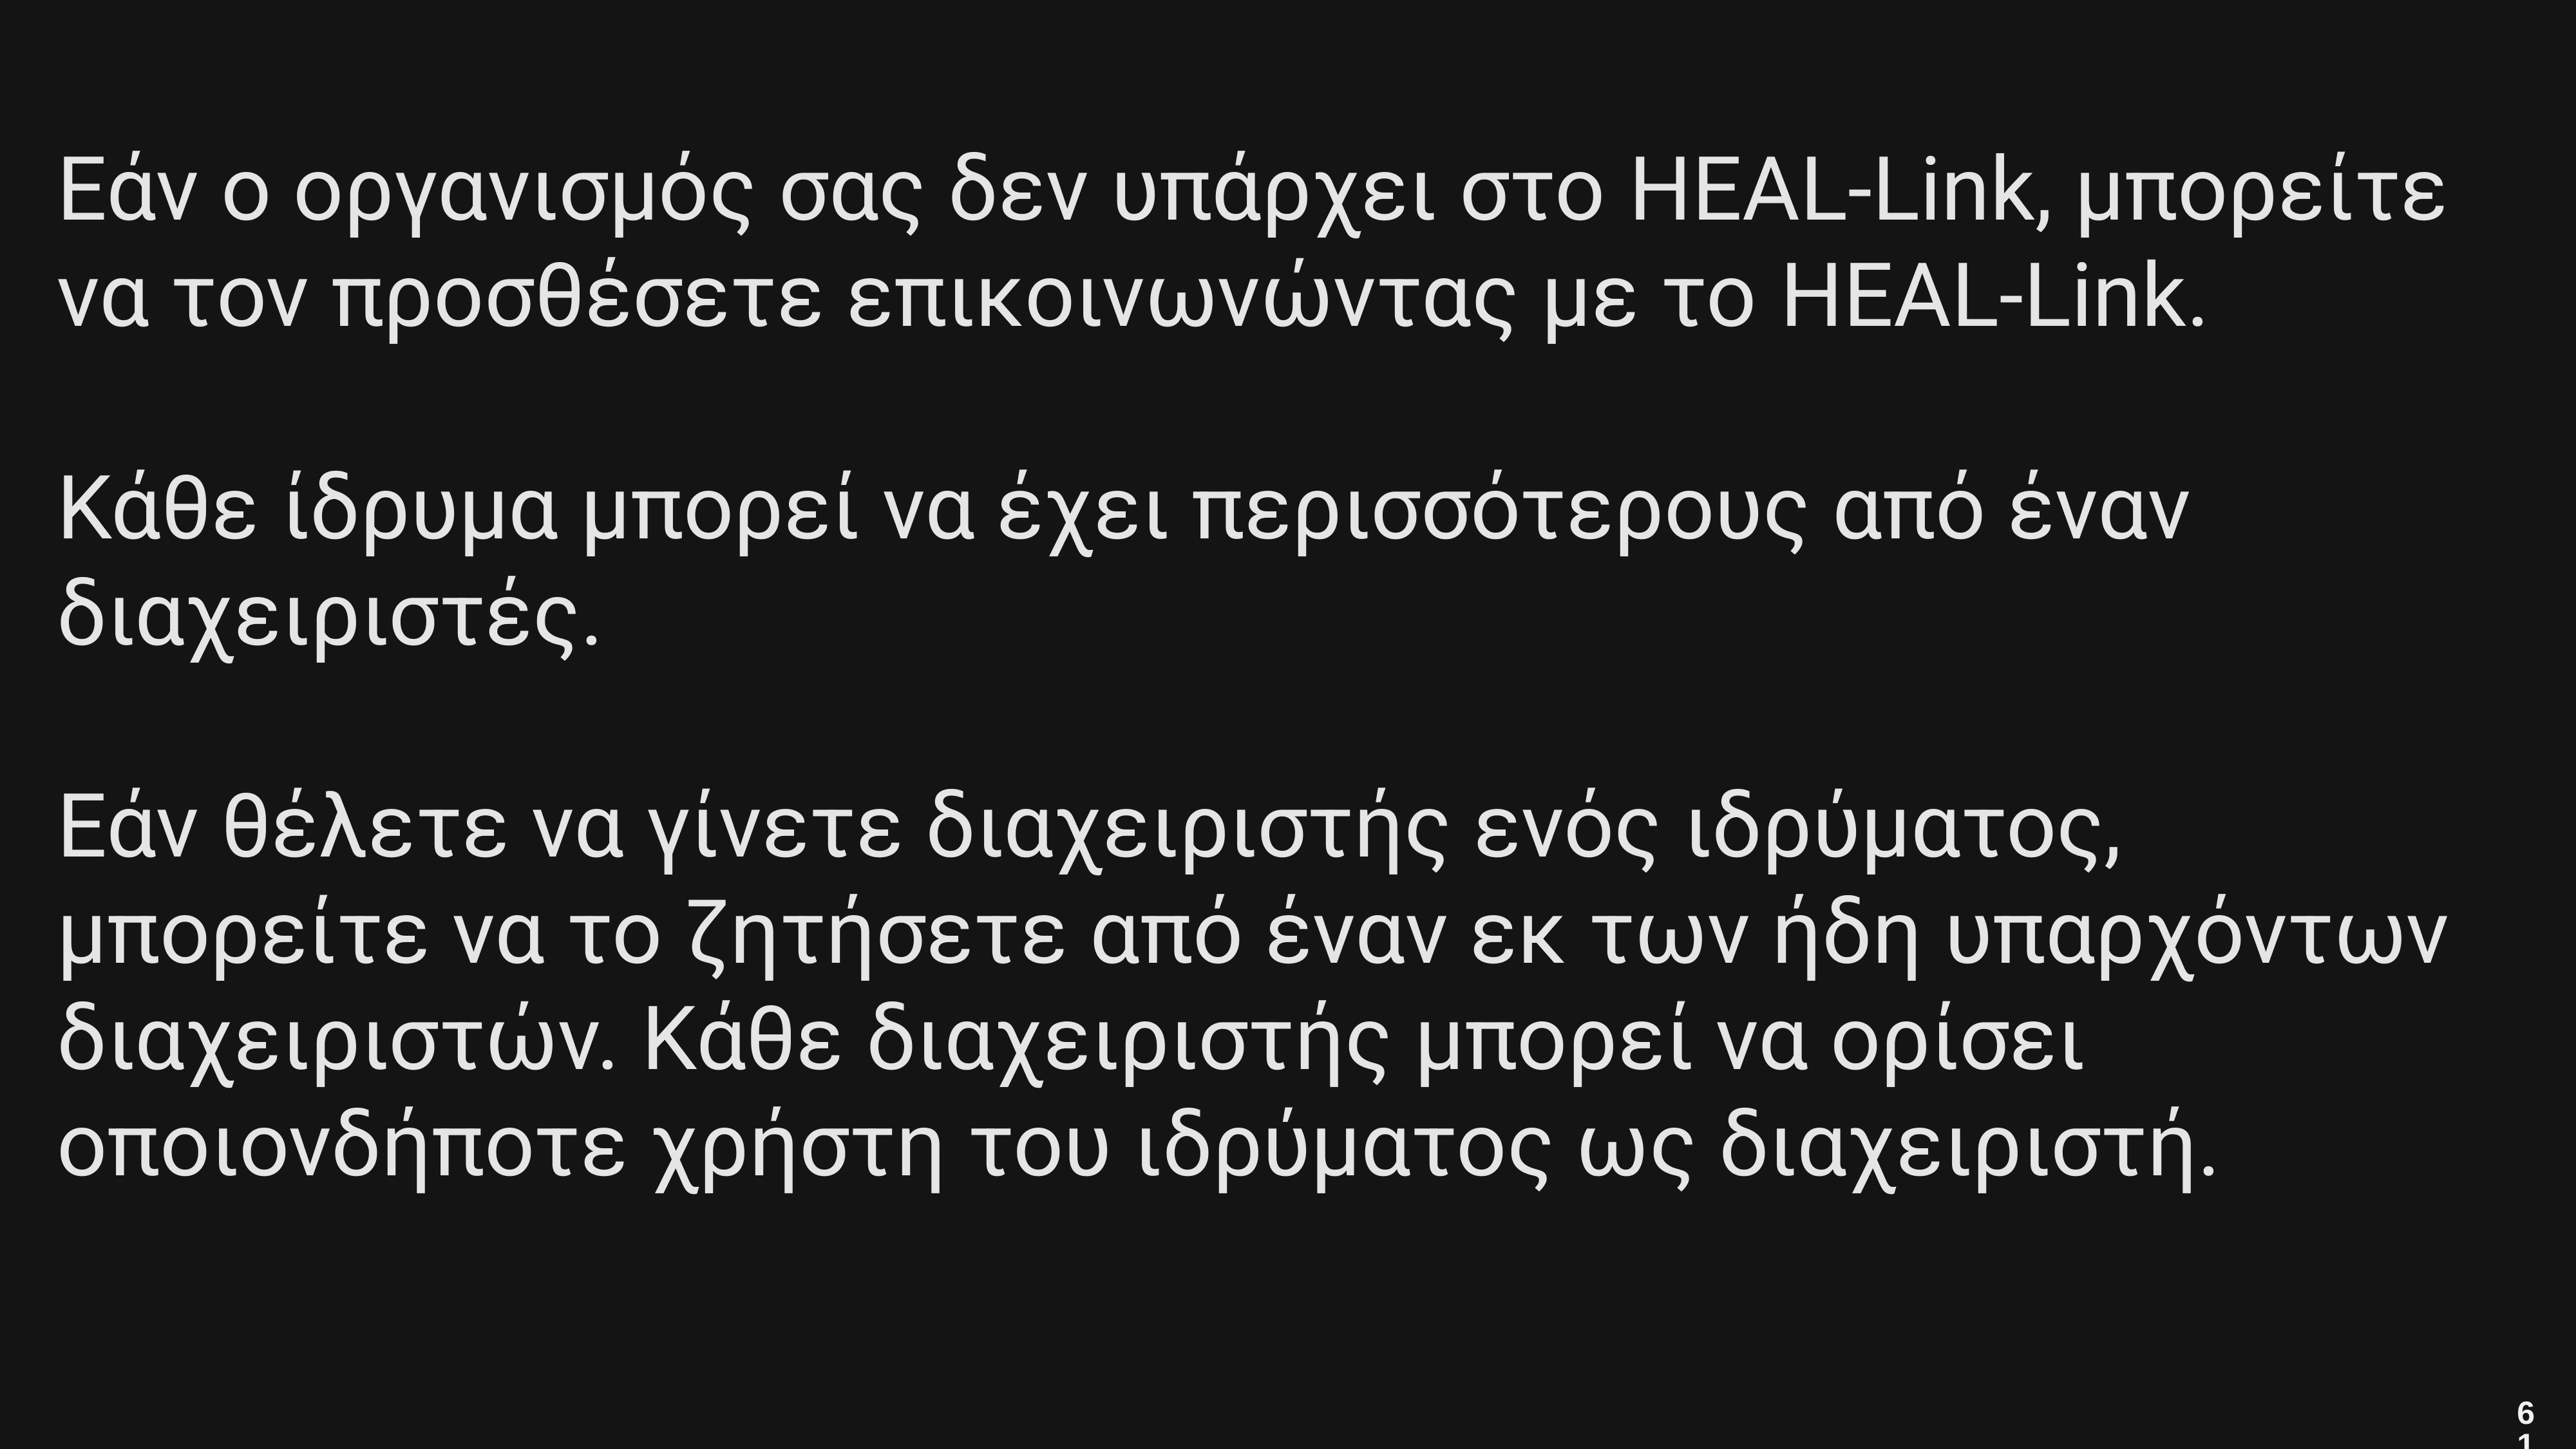

Εάν ο οργανισμός σας δεν υπάρχει στο HEAL-Link, μπορείτε να τον προσθέσετε επικοινωνώντας με το HEAL-Link.

Κάθε ίδρυμα μπορεί να έχει περισσότερους από έναν διαχειριστές.

Εάν θέλετε να γίνετε διαχειριστής ενός ιδρύματος, μπορείτε να το ζητήσετε από έναν εκ των ήδη υπαρχόντων διαχειριστών. Κάθε διαχειριστής μπορεί να ορίσει οποιονδήποτε χρήστη του ιδρύματος ως διαχειριστή.
61